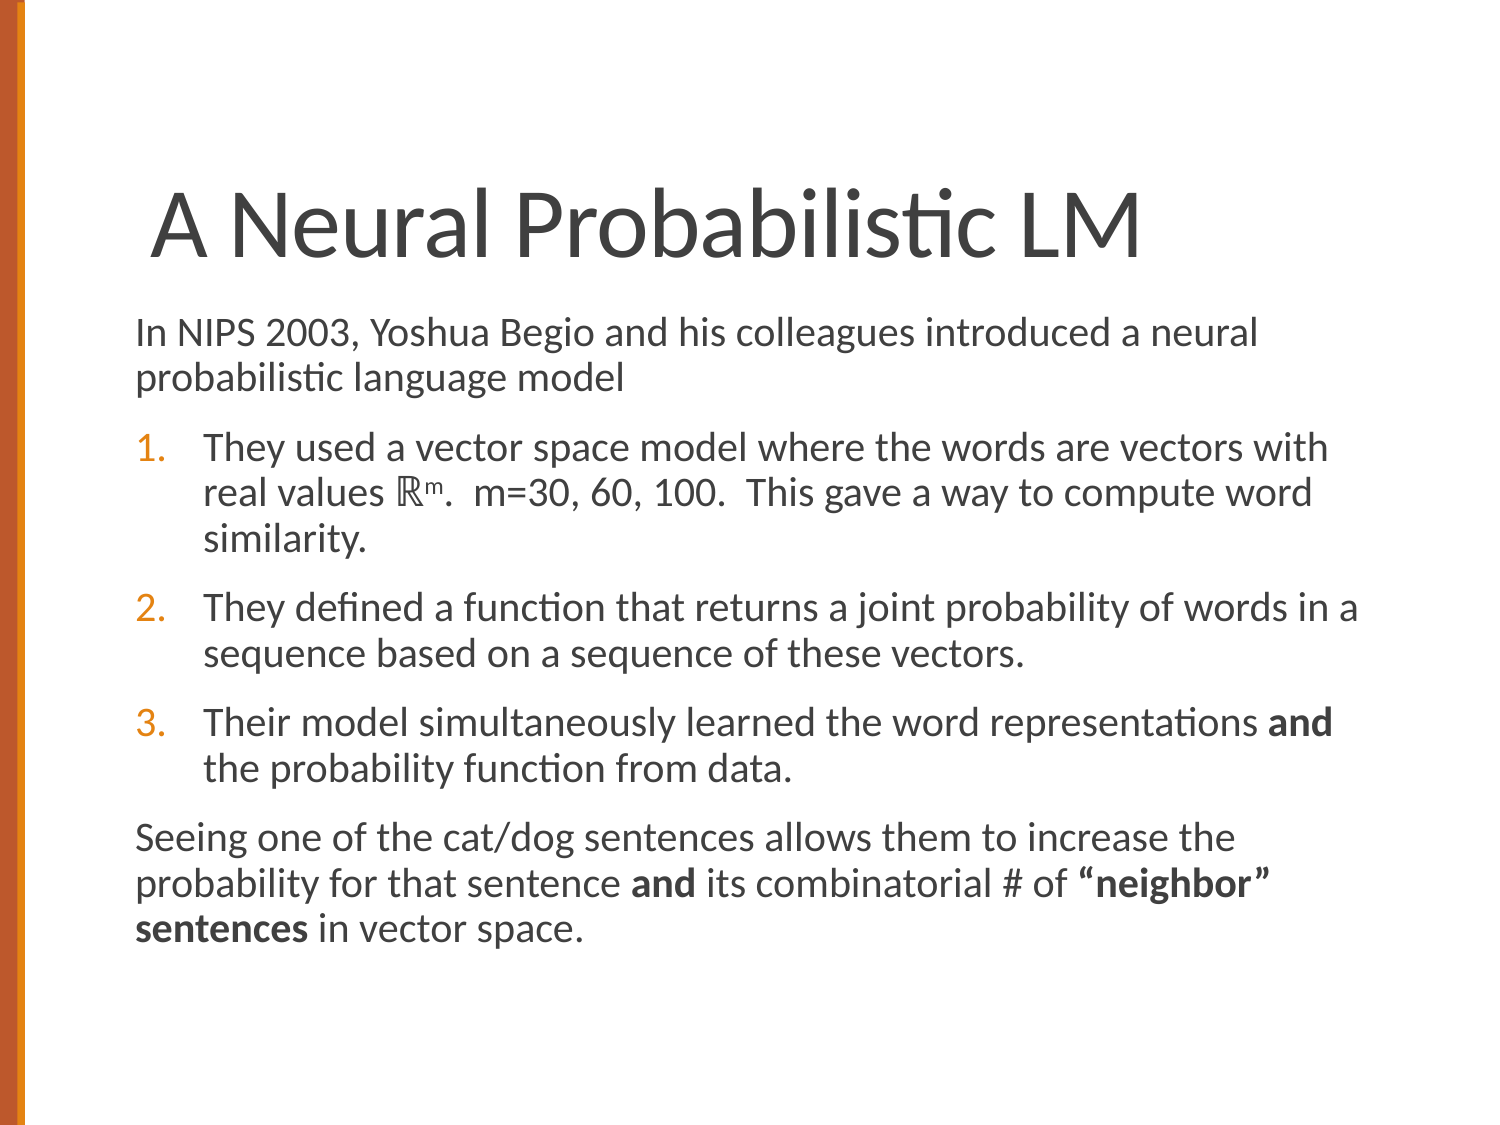

# A Neural Probabilistic LM
In NIPS 2003, Yoshua Begio and his colleagues introduced a neural probabilistic language model
They used a vector space model where the words are vectors with real values ℝm.  m=30, 60, 100.  This gave a way to compute word similarity.
They defined a function that returns a joint probability of words in a sequence based on a sequence of these vectors.
Their model simultaneously learned the word representations and the probability function from data.
Seeing one of the cat/dog sentences allows them to increase the probability for that sentence and its combinatorial # of “neighbor” sentences in vector space.